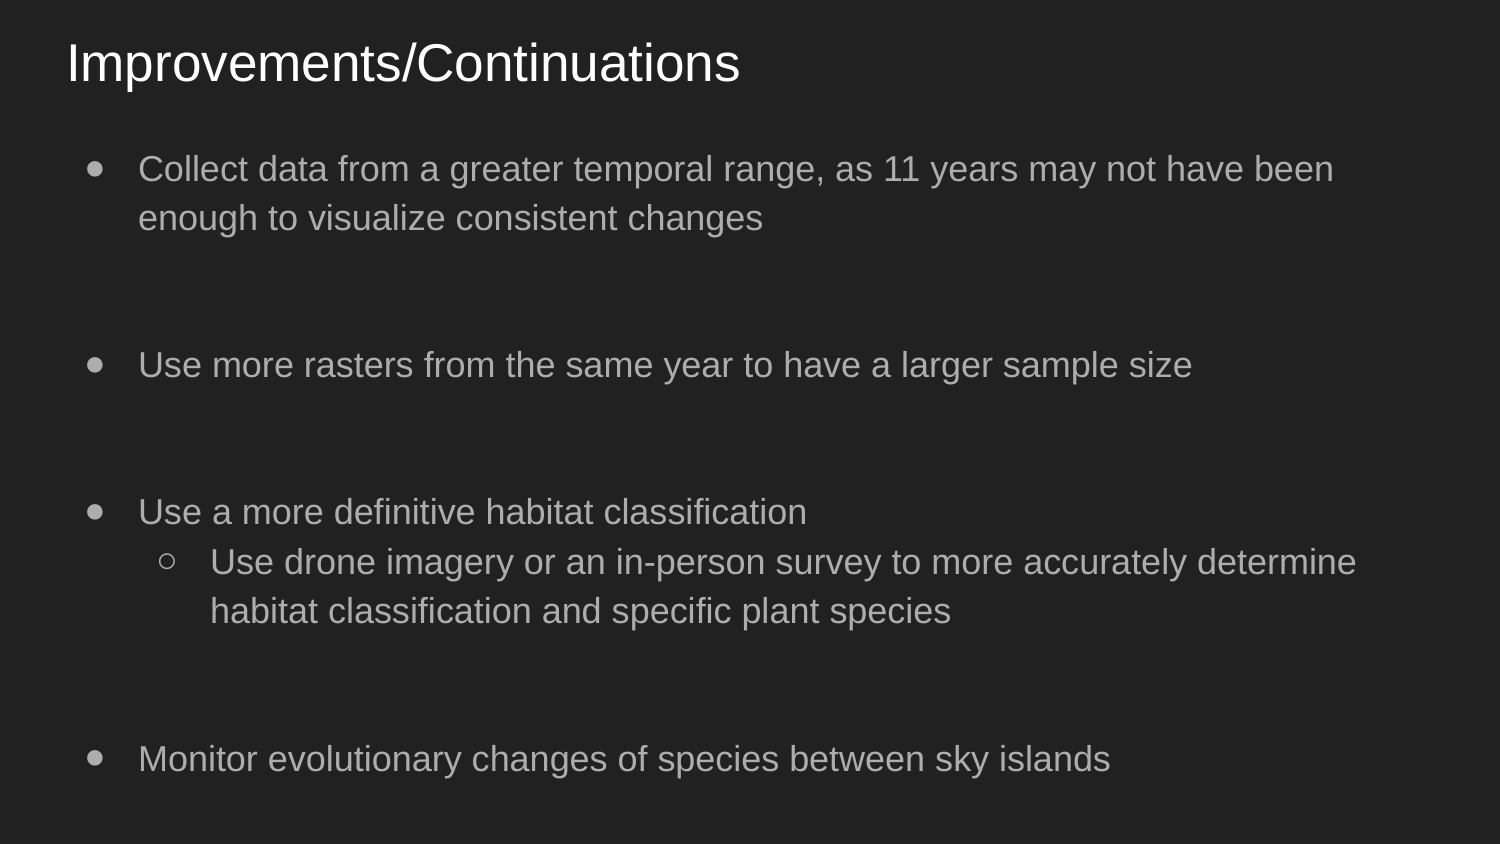

# Improvements/Continuations
Collect data from a greater temporal range, as 11 years may not have been enough to visualize consistent changes

Use more rasters from the same year to have a larger sample size

Use a more definitive habitat classification
Use drone imagery or an in-person survey to more accurately determine habitat classification and specific plant species

Monitor evolutionary changes of species between sky islands